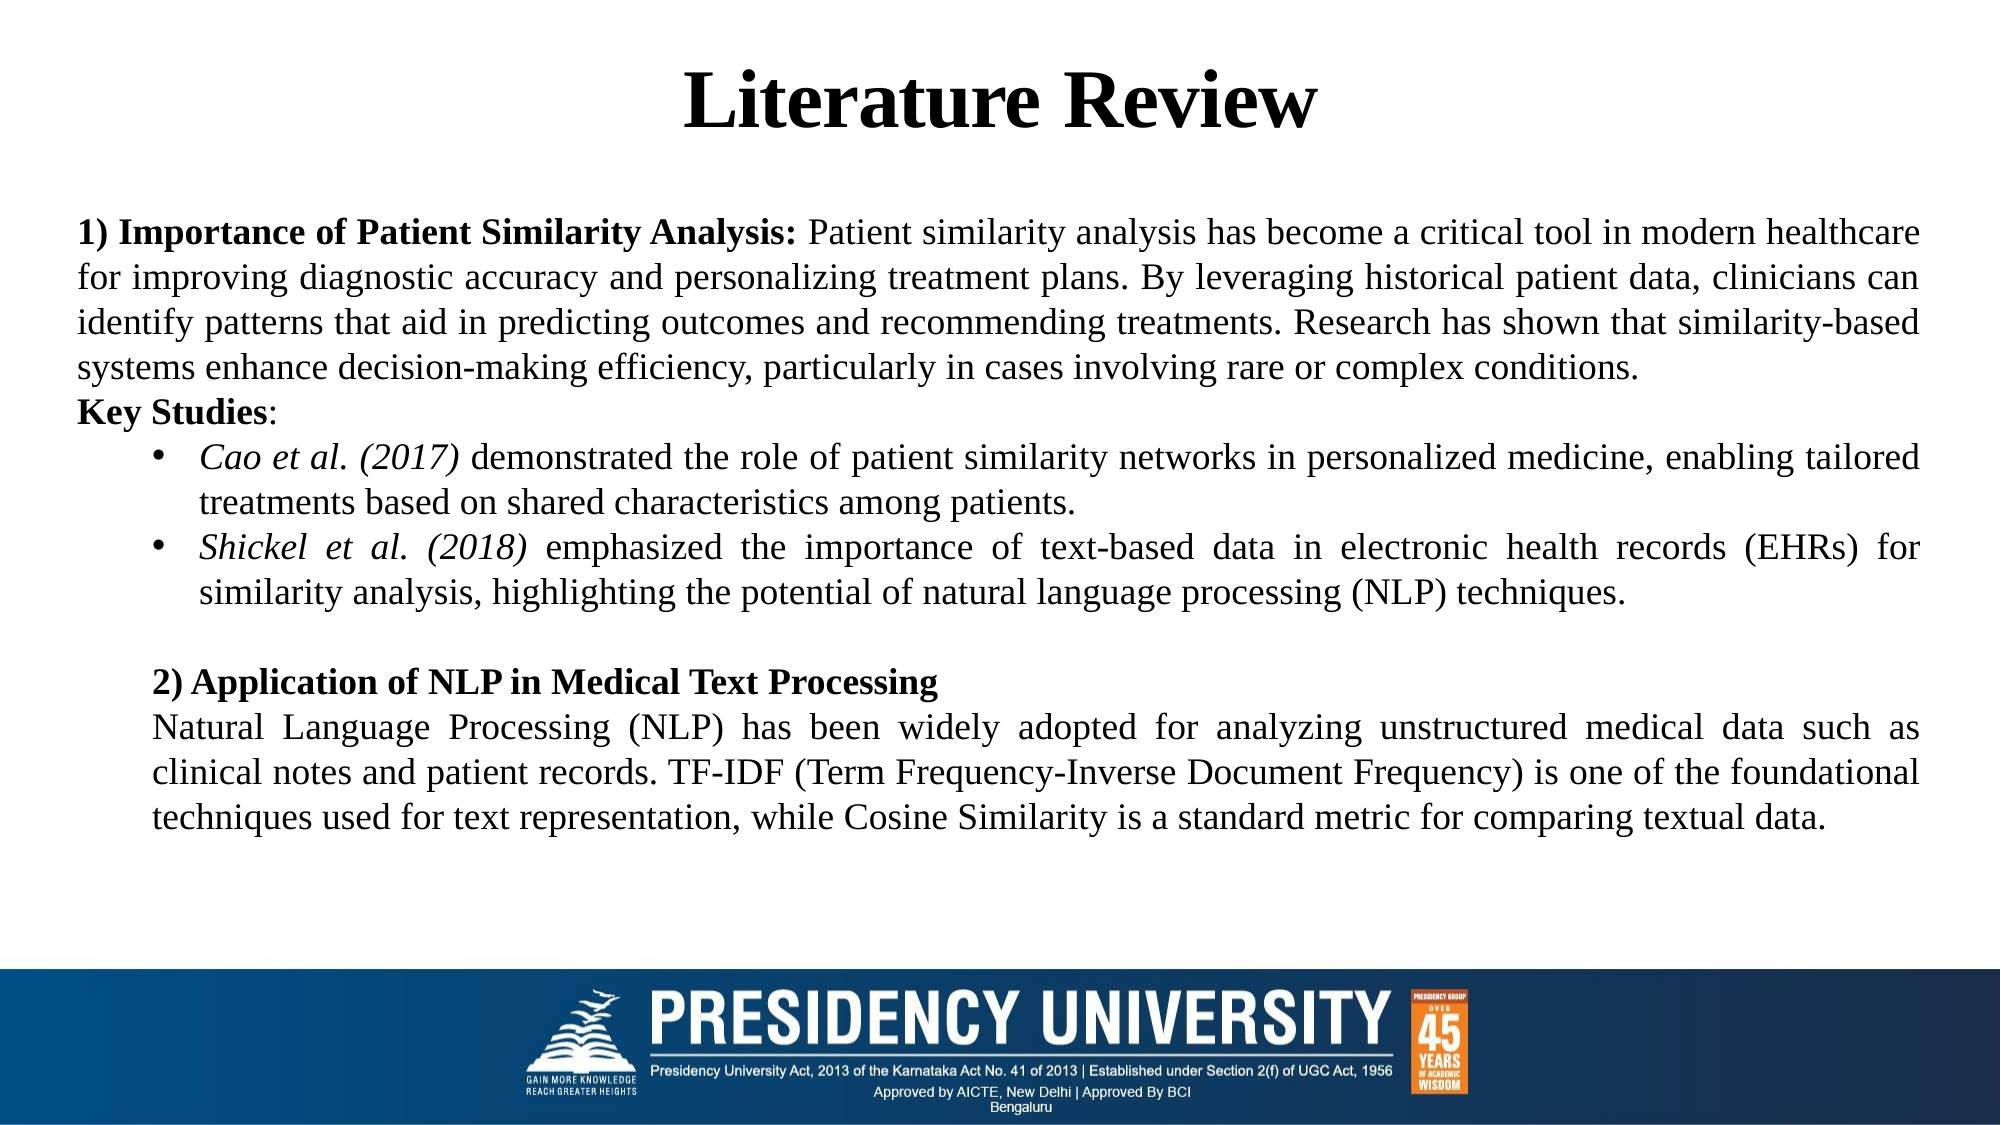

# Literature Review
1) Importance of Patient Similarity Analysis: Patient similarity analysis has become a critical tool in modern healthcare for improving diagnostic accuracy and personalizing treatment plans. By leveraging historical patient data, clinicians can identify patterns that aid in predicting outcomes and recommending treatments. Research has shown that similarity-based systems enhance decision-making efficiency, particularly in cases involving rare or complex conditions.
Key Studies:
Cao et al. (2017) demonstrated the role of patient similarity networks in personalized medicine, enabling tailored treatments based on shared characteristics among patients.
Shickel et al. (2018) emphasized the importance of text-based data in electronic health records (EHRs) for similarity analysis, highlighting the potential of natural language processing (NLP) techniques.

2) Application of NLP in Medical Text Processing
Natural Language Processing (NLP) has been widely adopted for analyzing unstructured medical data such as clinical notes and patient records. TF-IDF (Term Frequency-Inverse Document Frequency) is one of the foundational techniques used for text representation, while Cosine Similarity is a standard metric for comparing textual data.